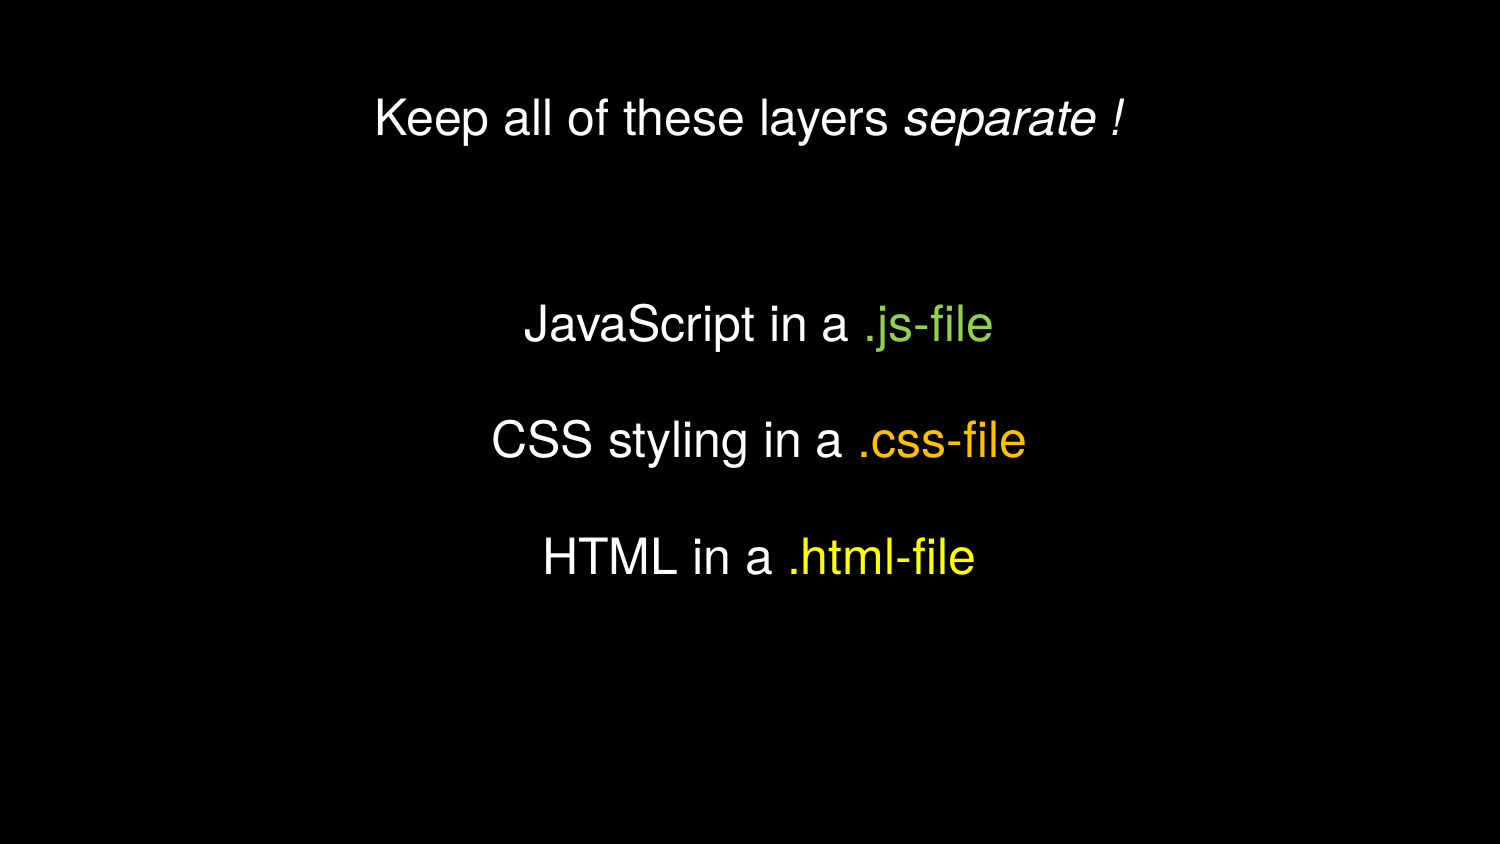

# Keep all of these layers separate !

JavaScript in a .js-file
CSS styling in a .css-file
HTML in a .html-file